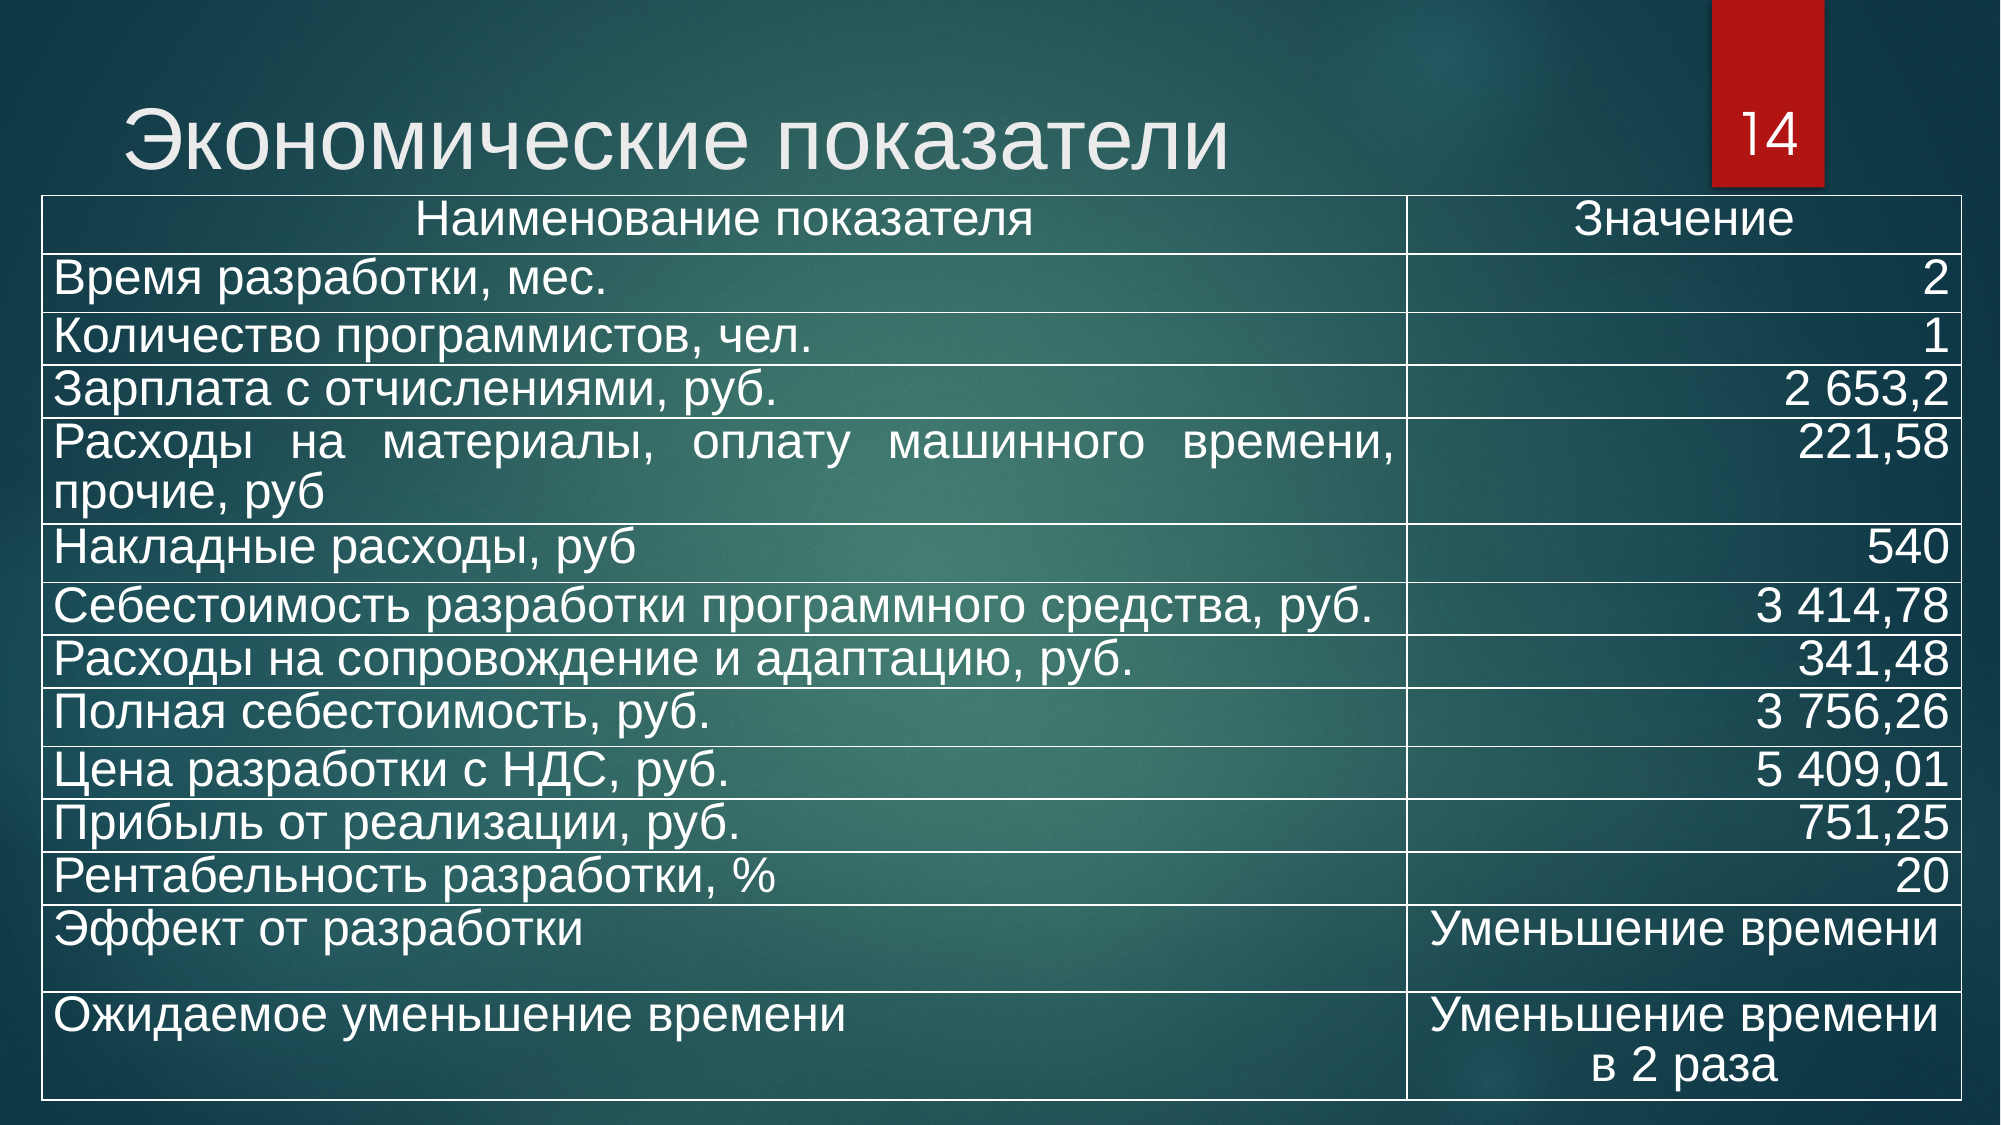

14
# Экономические показатели
| Наименование показателя | Значение |
| --- | --- |
| Время разработки, мес. | 2 |
| Количество программистов, чел. | 1 |
| Зарплата с отчислениями, руб. | 2 653,2 |
| Расходы на материалы, оплату машинного времени, прочие, руб | 221,58 |
| Накладные расходы, руб | 540 |
| Себестоимость разработки программного средства, руб. | 3 414,78 |
| Расходы на сопровождение и адаптацию, руб. | 341,48 |
| Полная себестоимость, руб. | 3 756,26 |
| Цена разработки с НДС, руб. | 5 409,01 |
| Прибыль от реализации, руб. | 751,25 |
| Рентабельность разработки, % | 20 |
| Эффект от разработки | Уменьшение времени |
| Ожидаемое уменьшение времени | Уменьшение времени в 2 раза |